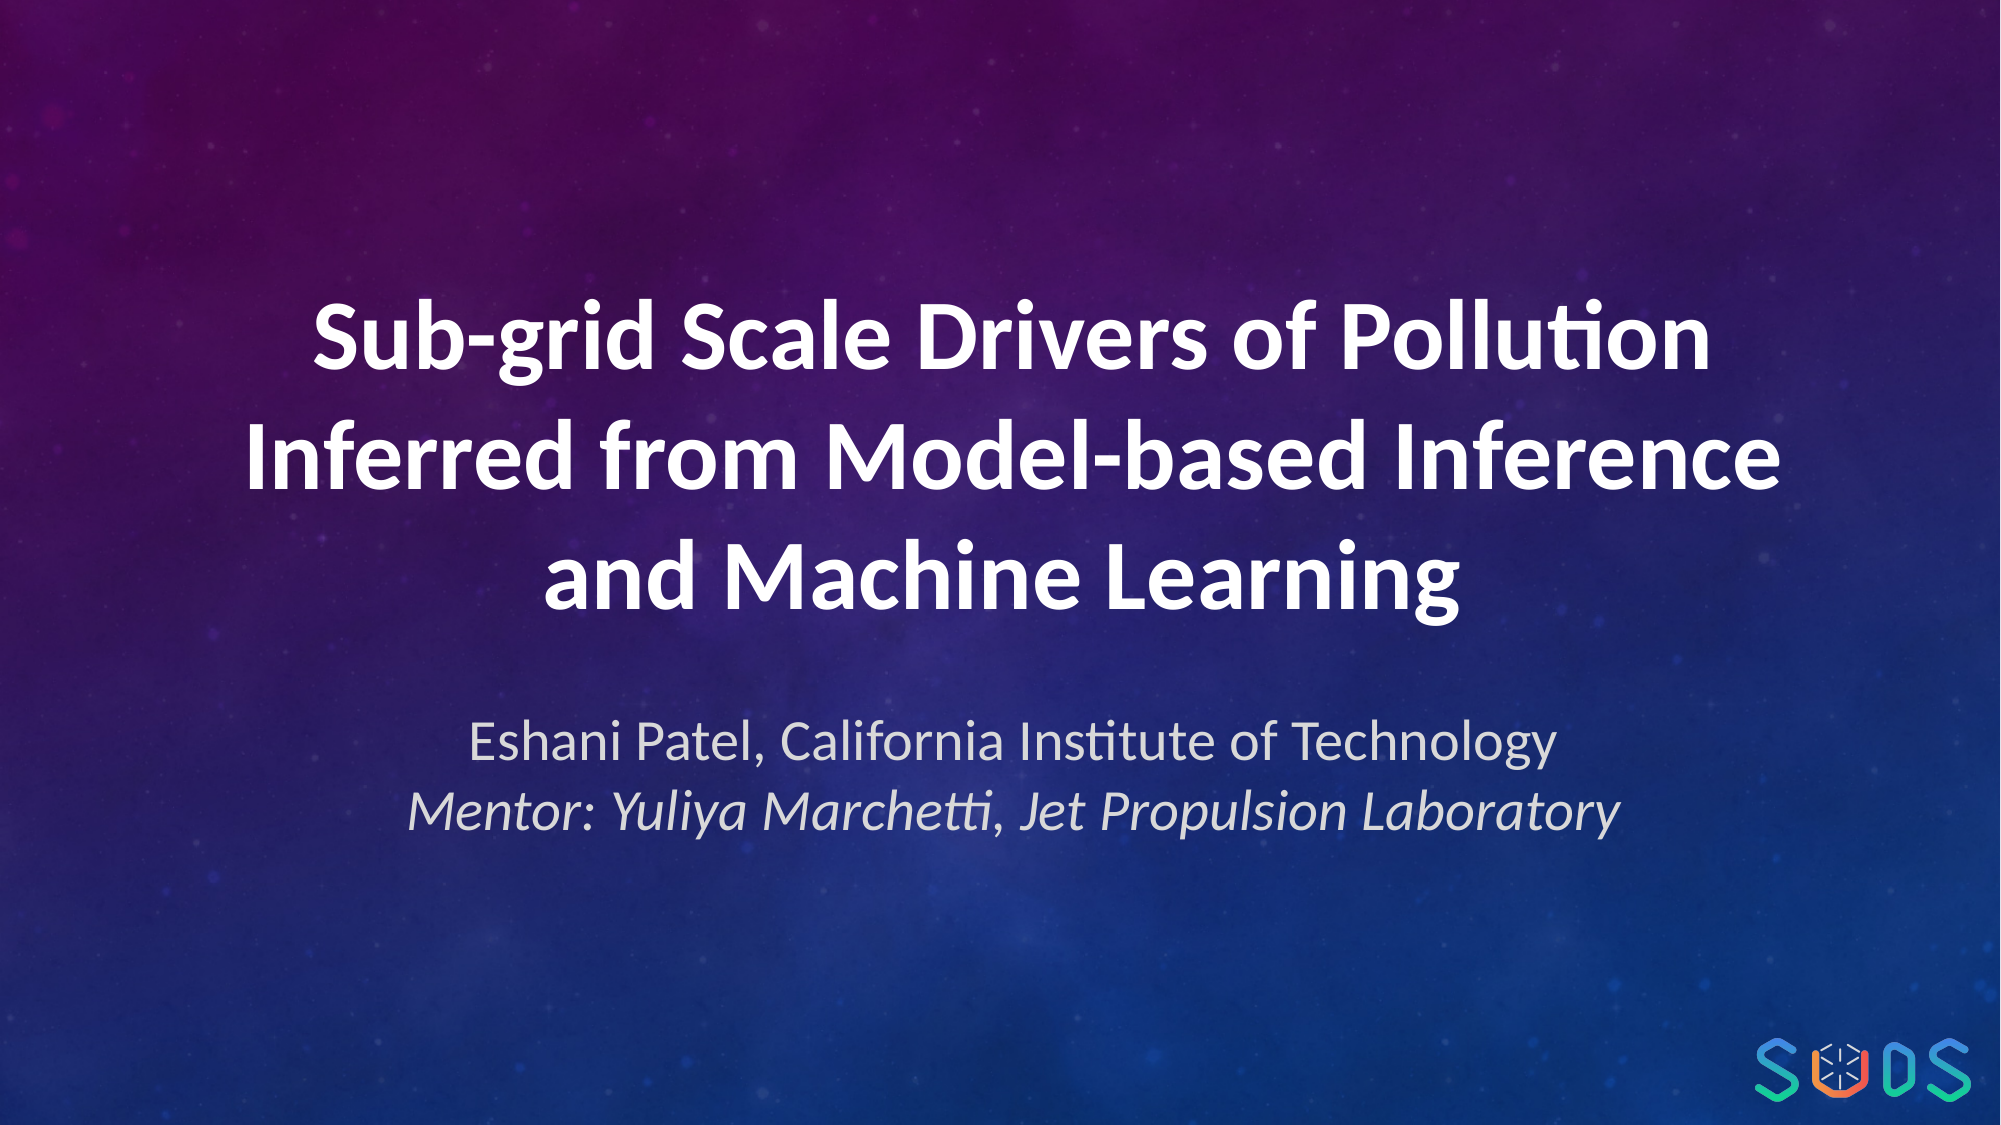

Sub-grid Scale Drivers of Pollution Inferred from Model-based Inference and Machine Learning

Eshani Patel, California Institute of Technology
Mentor: Yuliya Marchetti, Jet Propulsion Laboratory